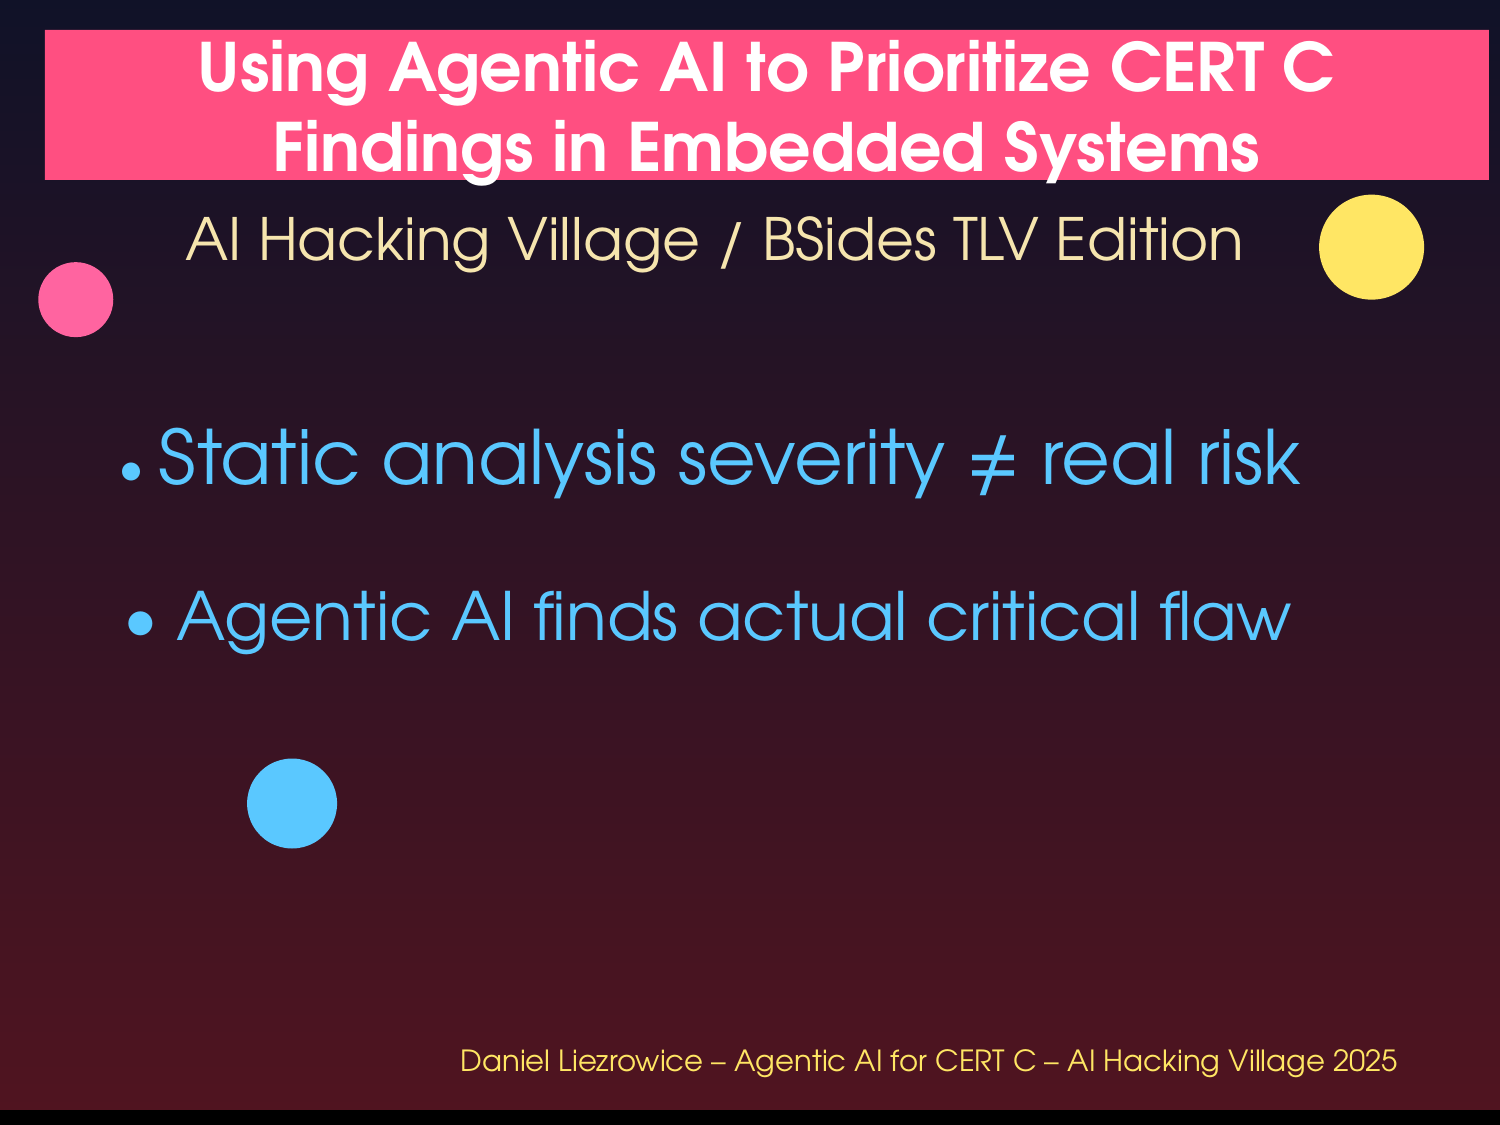

Using Agentic AI to Prioritize CERT C Findings in Embedded Systems
AI Hacking Village / BSides TLV Edition

• Static analysis severity ≠ real risk
• Agentic AI finds actual critical flaw

Daniel Liezrowice – Agentic AI for CERT C – AI Hacking Village 2025